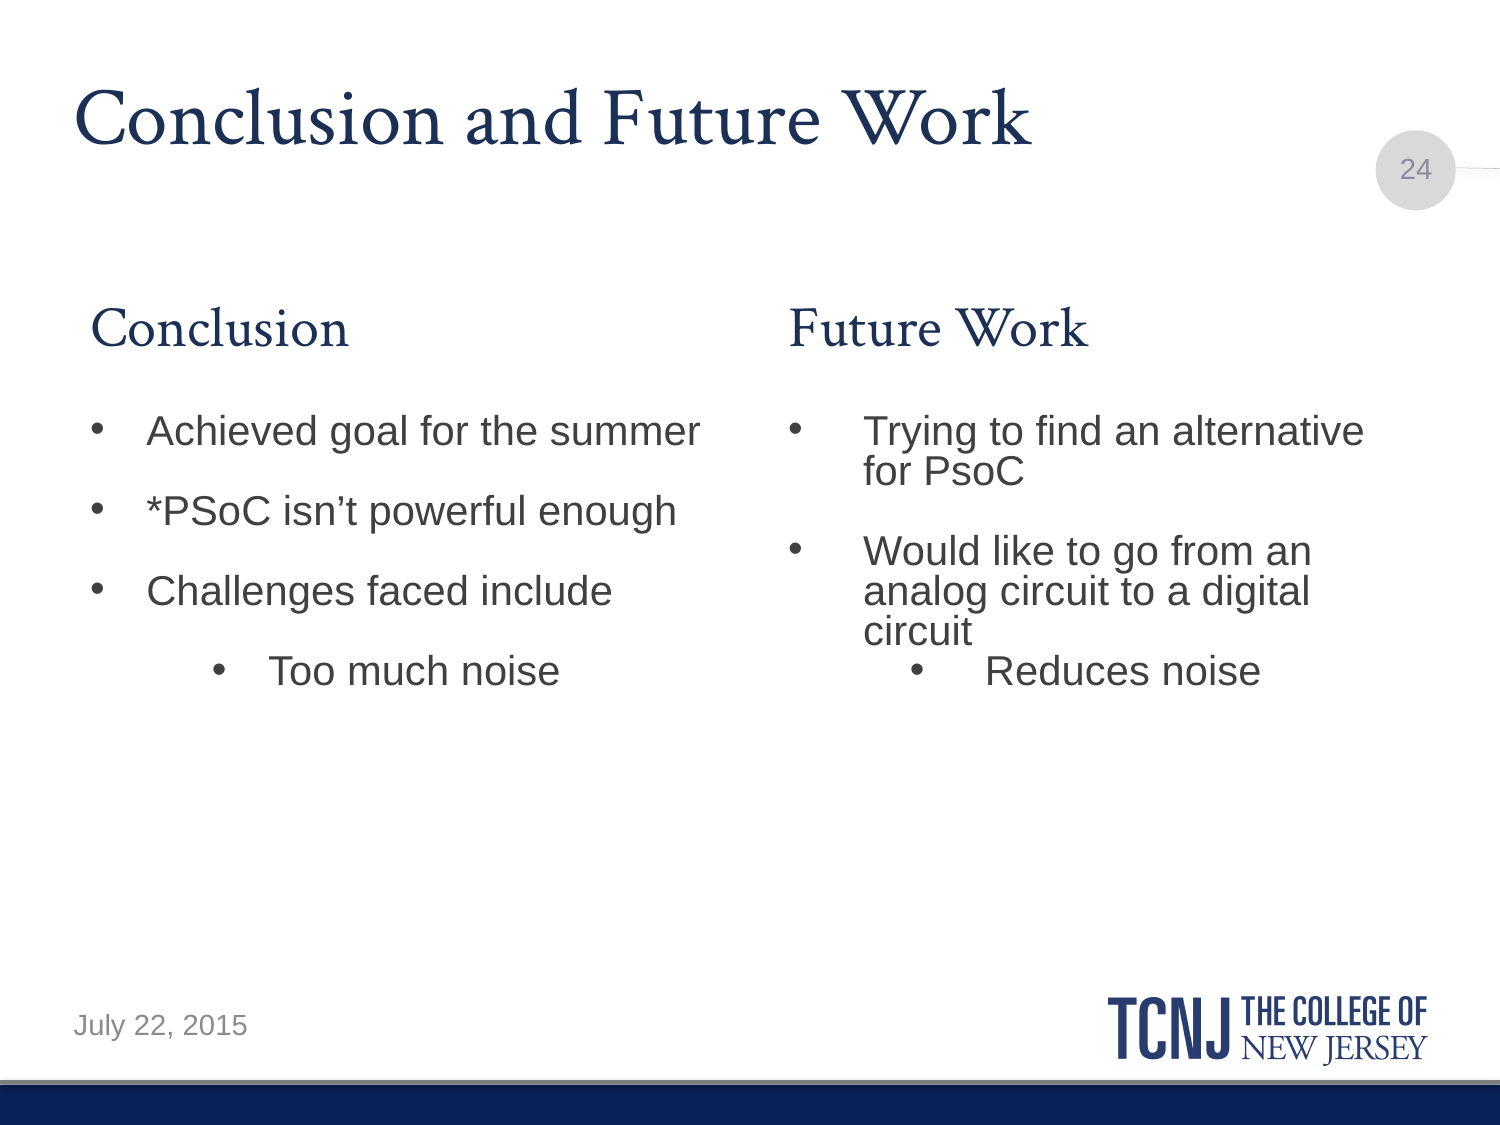

# Conclusion and Future Work
24

Conclusion

Achieved goal for the summer

*PSoC isn’t powerful enough

Challenges faced include

Too much noise

Future Work

Trying to find an alternative for PsoC

Would like to go from an analog circuit to a digital circuit
Reduces noise
July 22, 2015